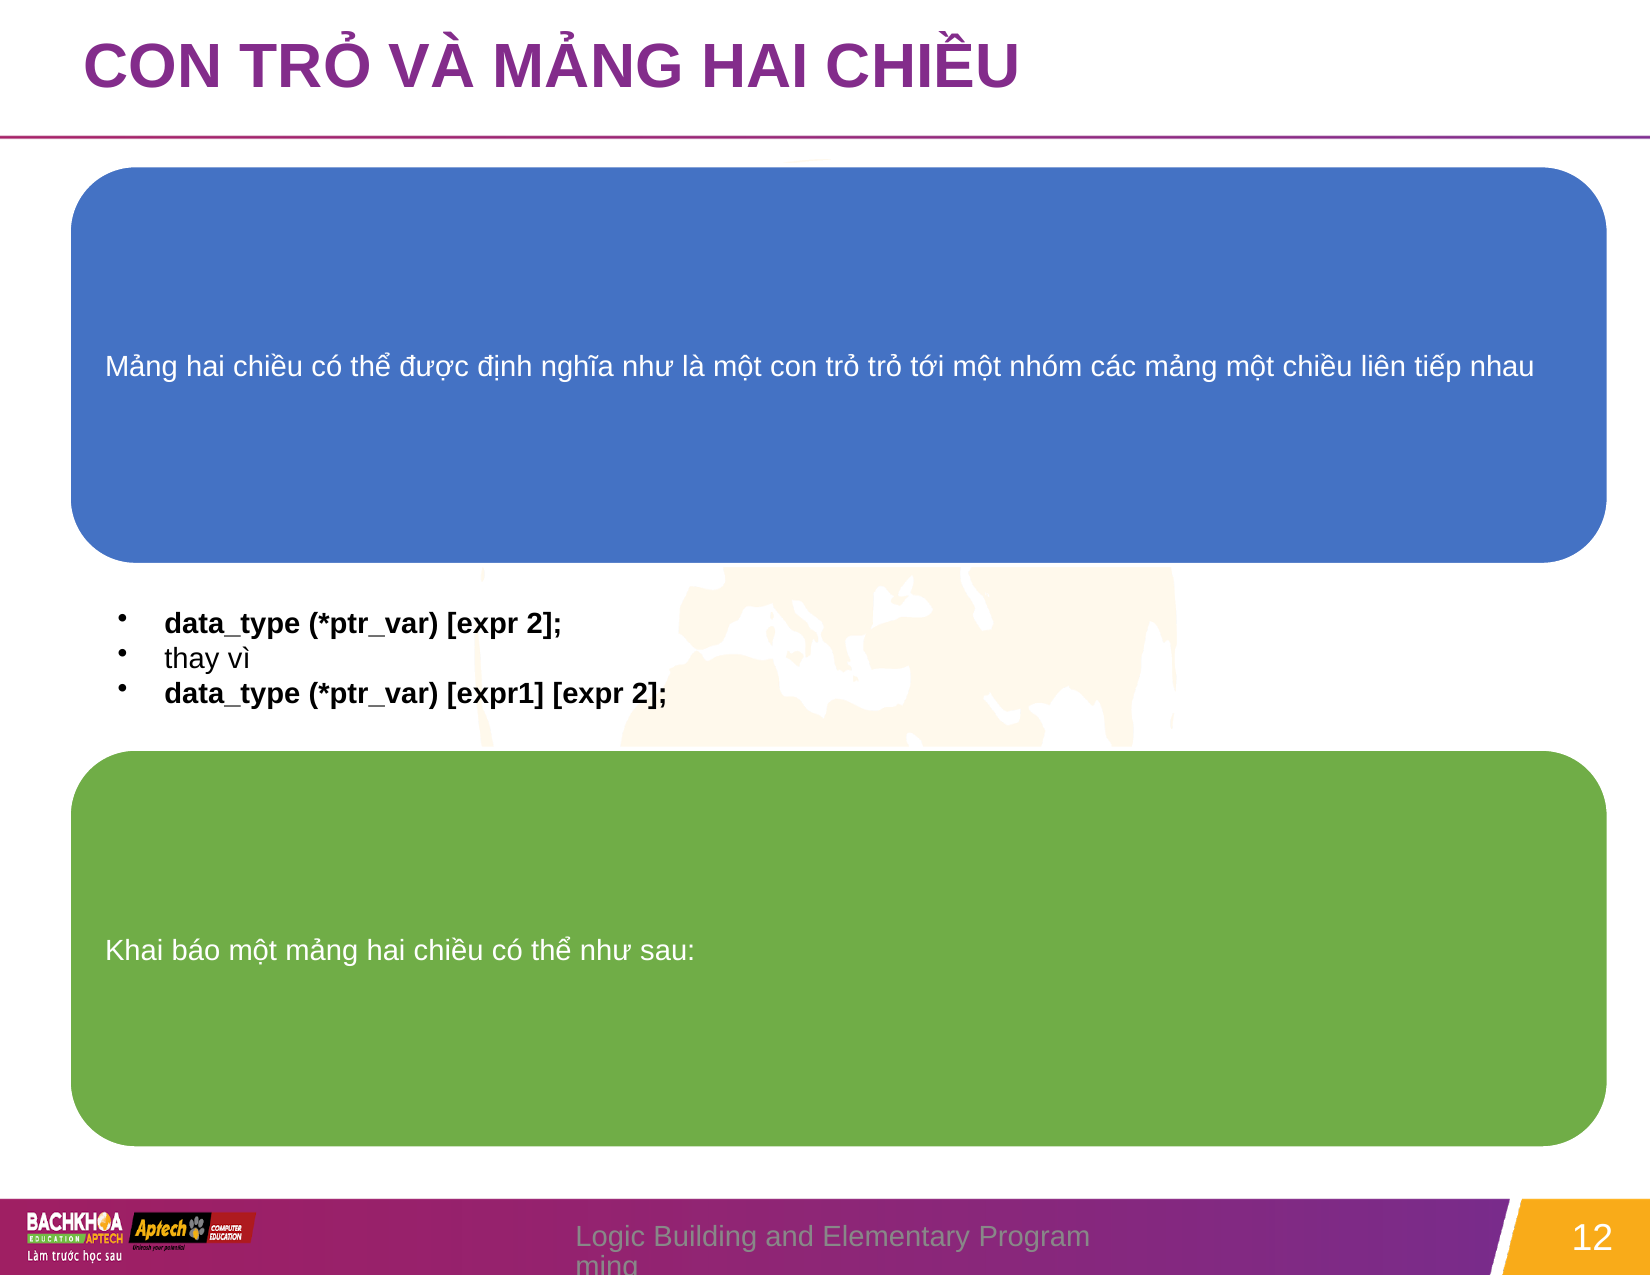

# CON TRỎ VÀ MẢNG HAI CHIỀU
Mảng hai chiều có thể được định nghĩa như là một con trỏ trỏ tới một nhóm các mảng một chiều liên tiếp nhau
Khai báo một mảng hai chiều có thể như sau:
data_type (*ptr_var) [expr 2];
thay vì
data_type (*ptr_var) [expr1] [expr 2];
Logic Building and Elementary Programming
12